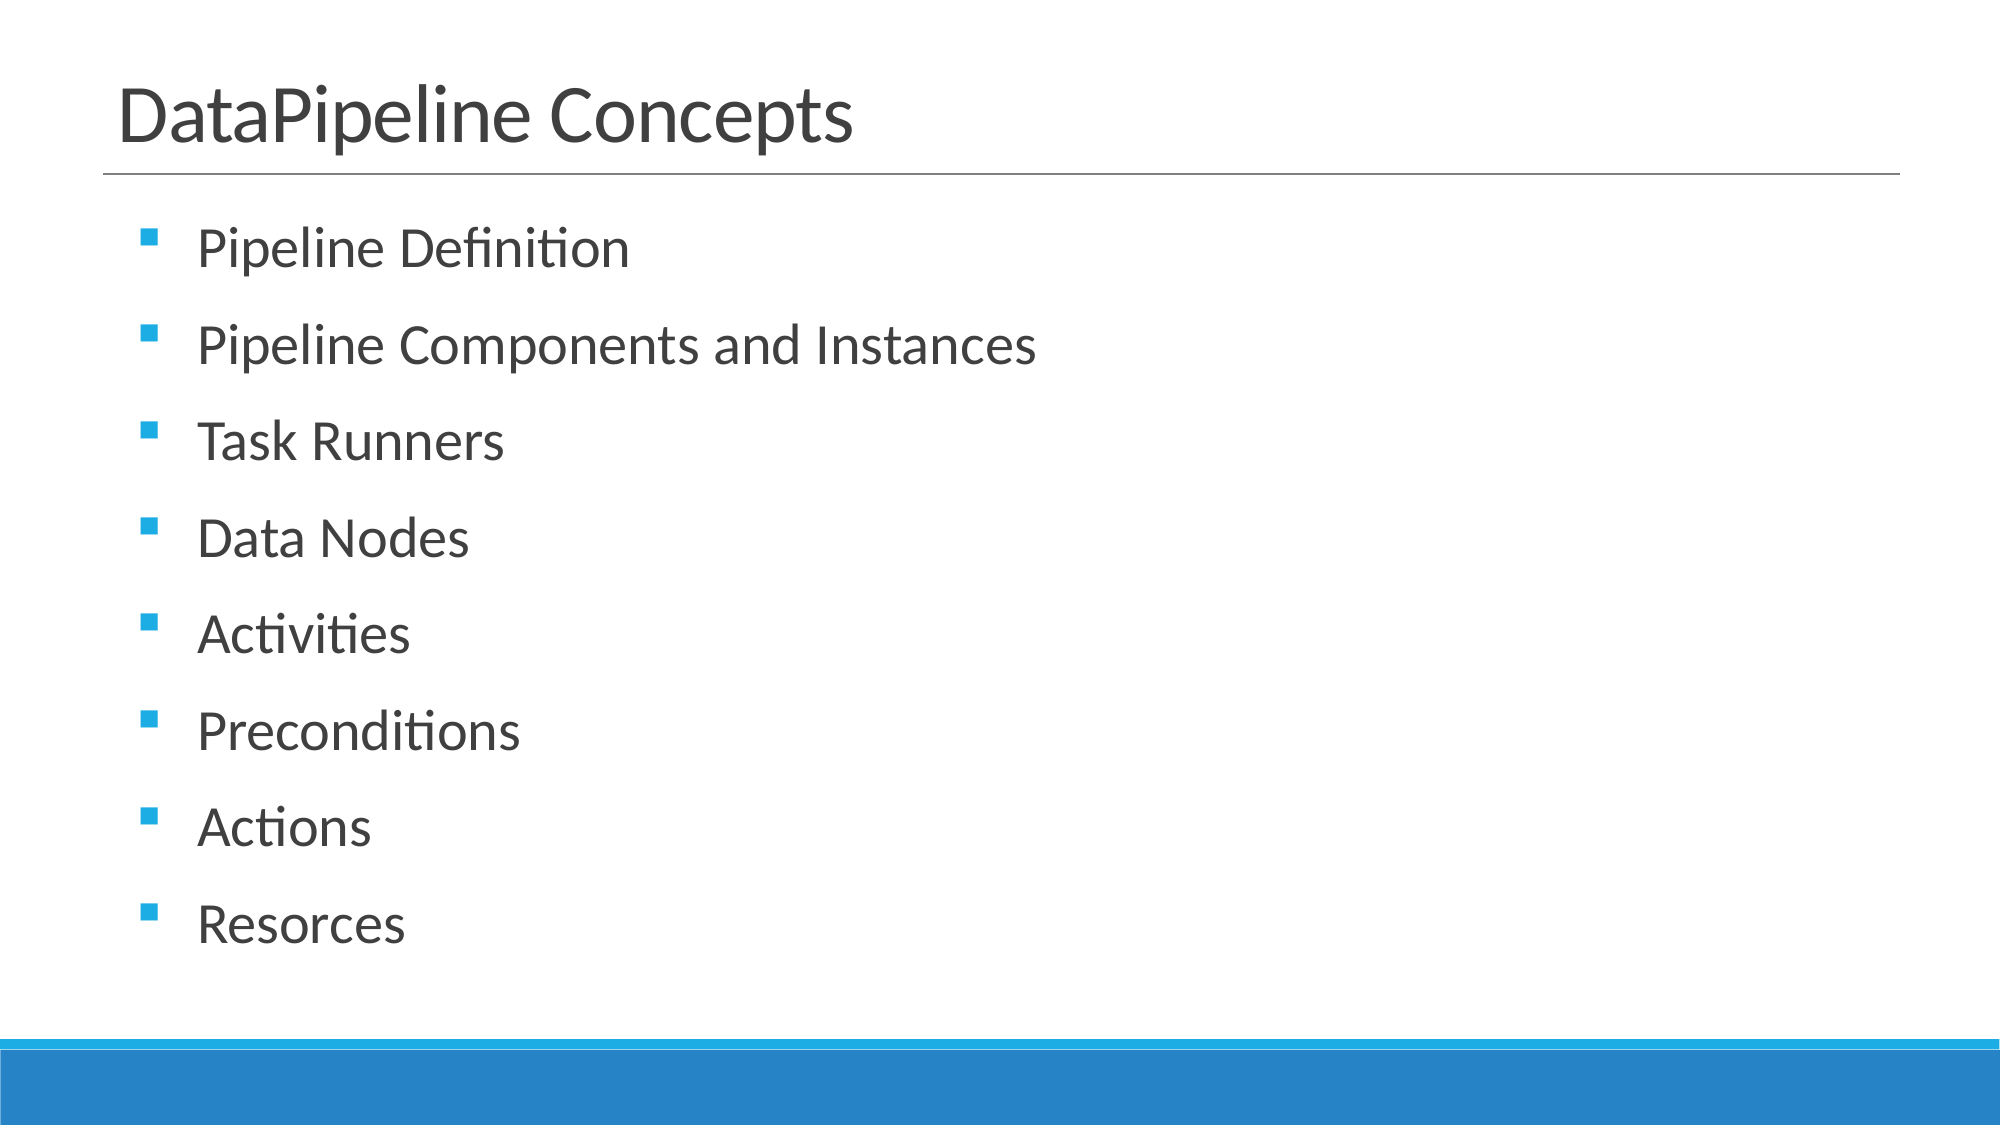

# DataPipeline Concepts
Pipeline Definition
Pipeline Components and Instances
Task Runners
Data Nodes
Activities
Preconditions
Actions
Resorces